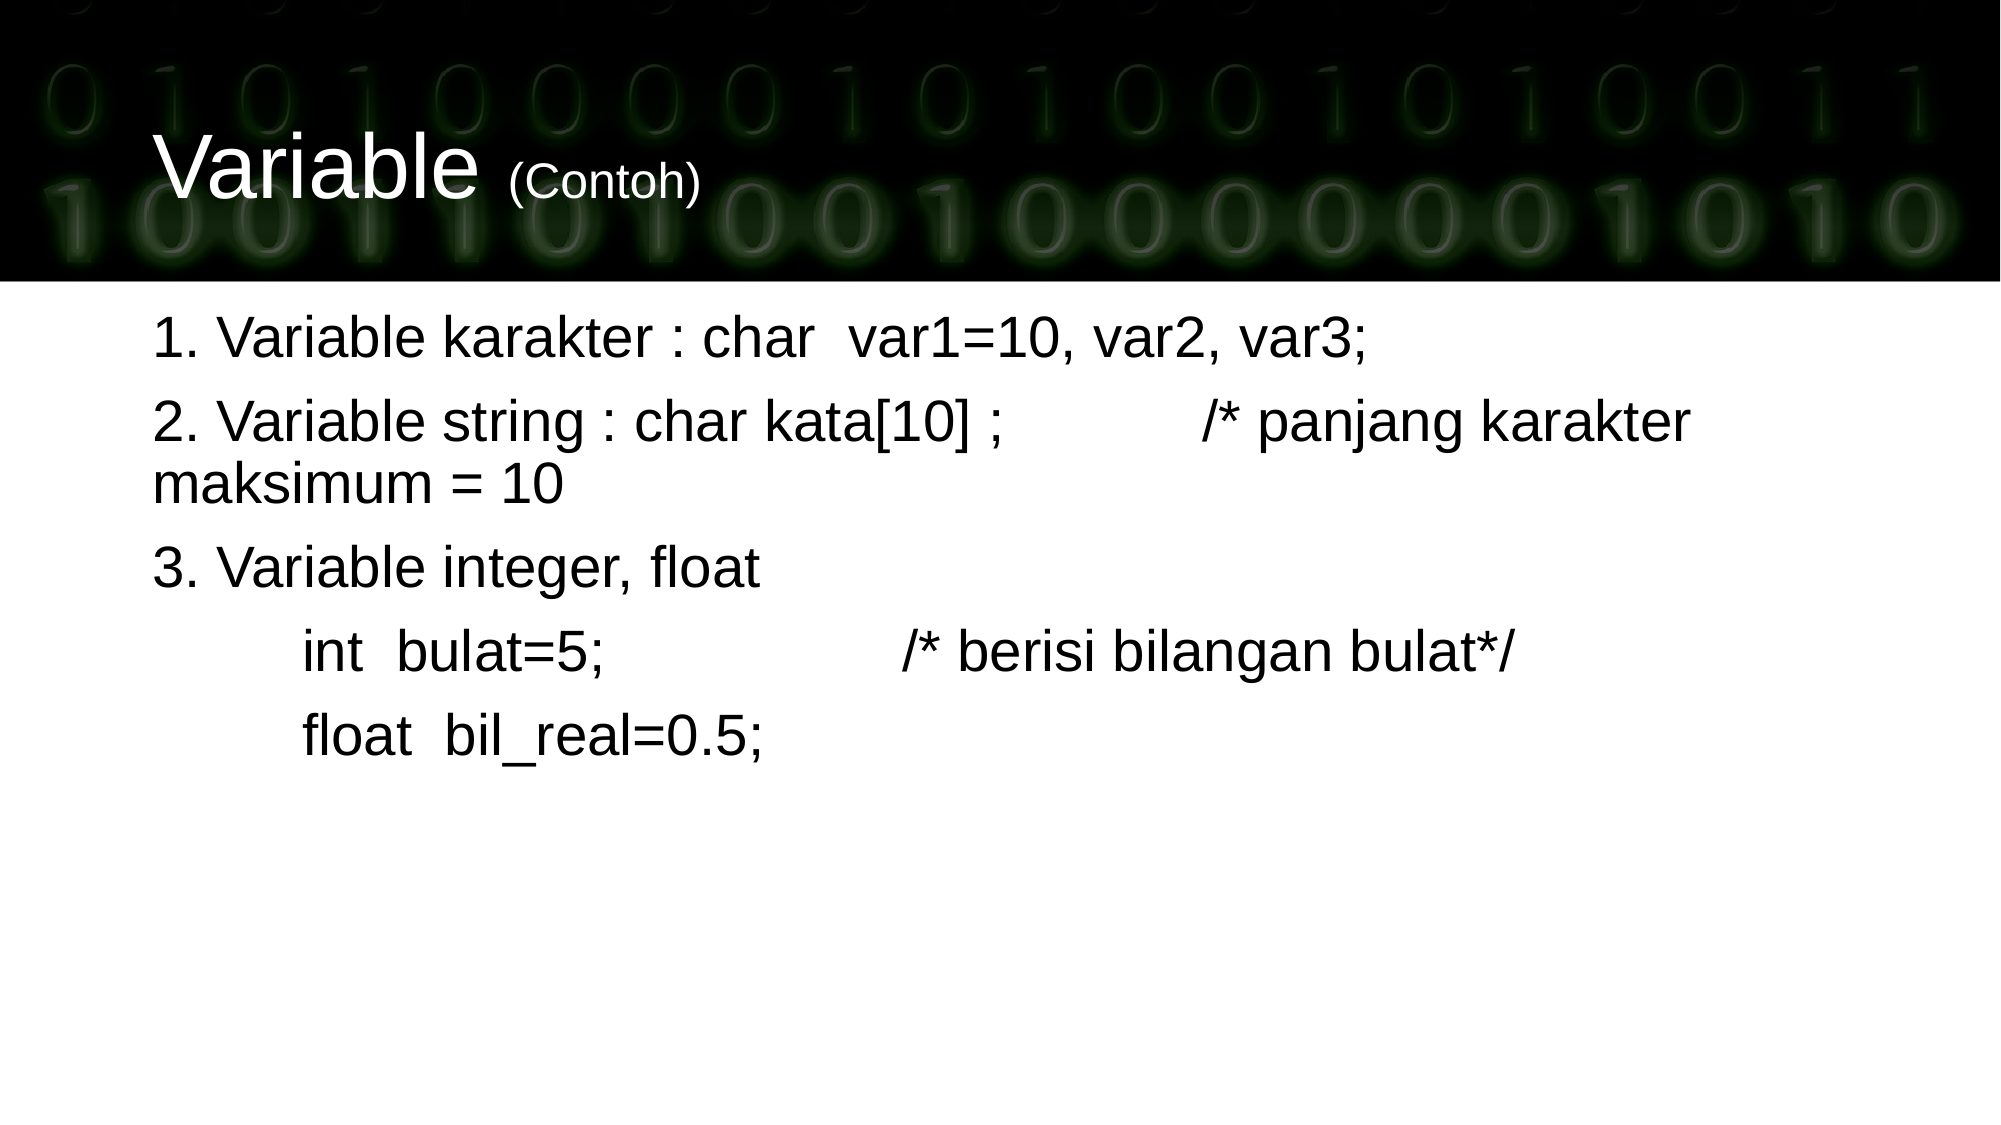

Variable (Contoh)
1. Variable karakter : char  var1=10, var2, var3;
2. Variable string : char kata[10] ;  		/* panjang karakter maksimum = 10
3. Variable integer, float
	int  bulat=5;		/* berisi bilangan bulat*/
	float  bil_real=0.5;